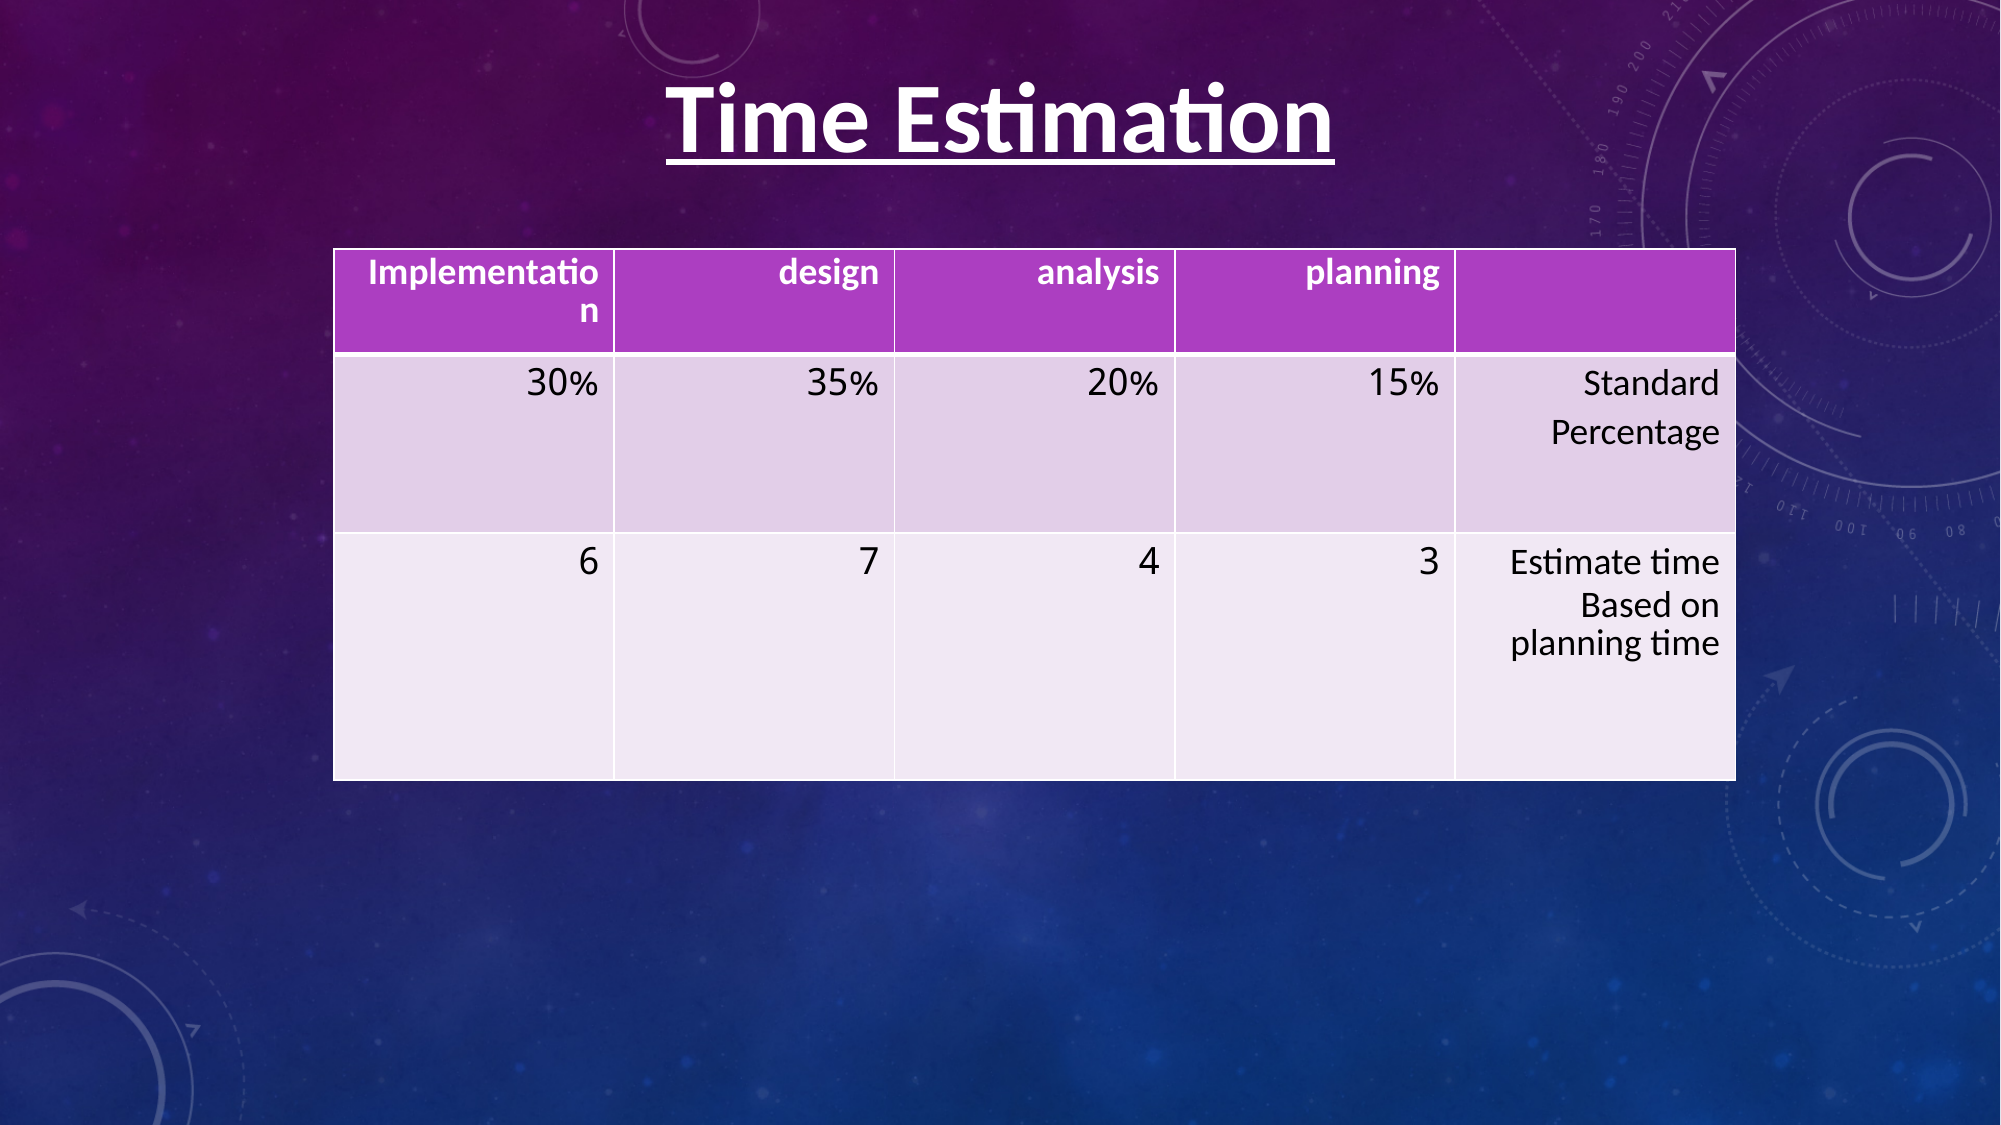

Time Estimation
| Implementation | design | analysis | planning |  |
| --- | --- | --- | --- | --- |
| 30% | 35% | 20% | 15% | Standard Percentage |
| 6 | 7 | 4 | 3 | Estimate time Based on planning time |